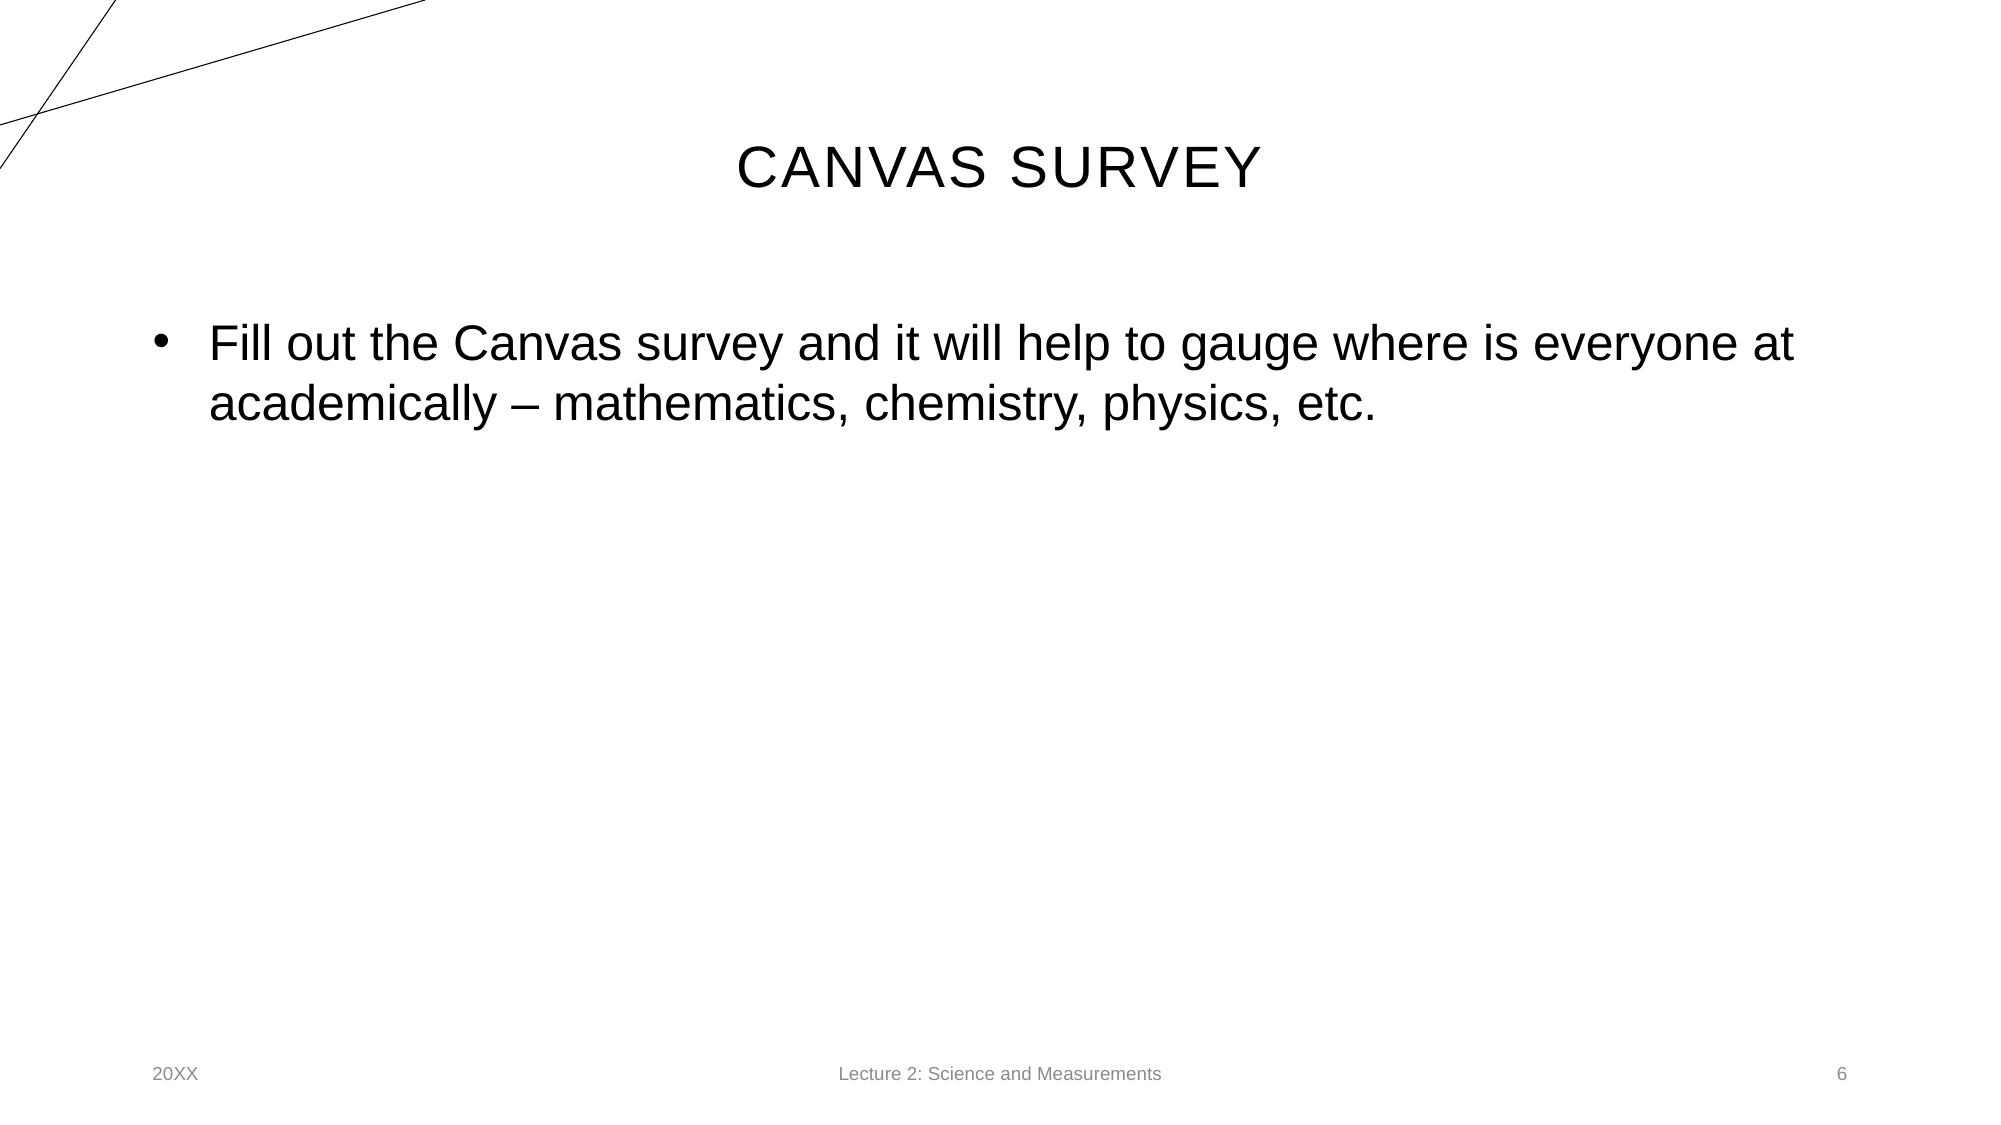

# Canvas survey
Fill out the Canvas survey and it will help to gauge where is everyone at academically – mathematics, chemistry, physics, etc.
20XX
Lecture 2: Science and Measurements​
6